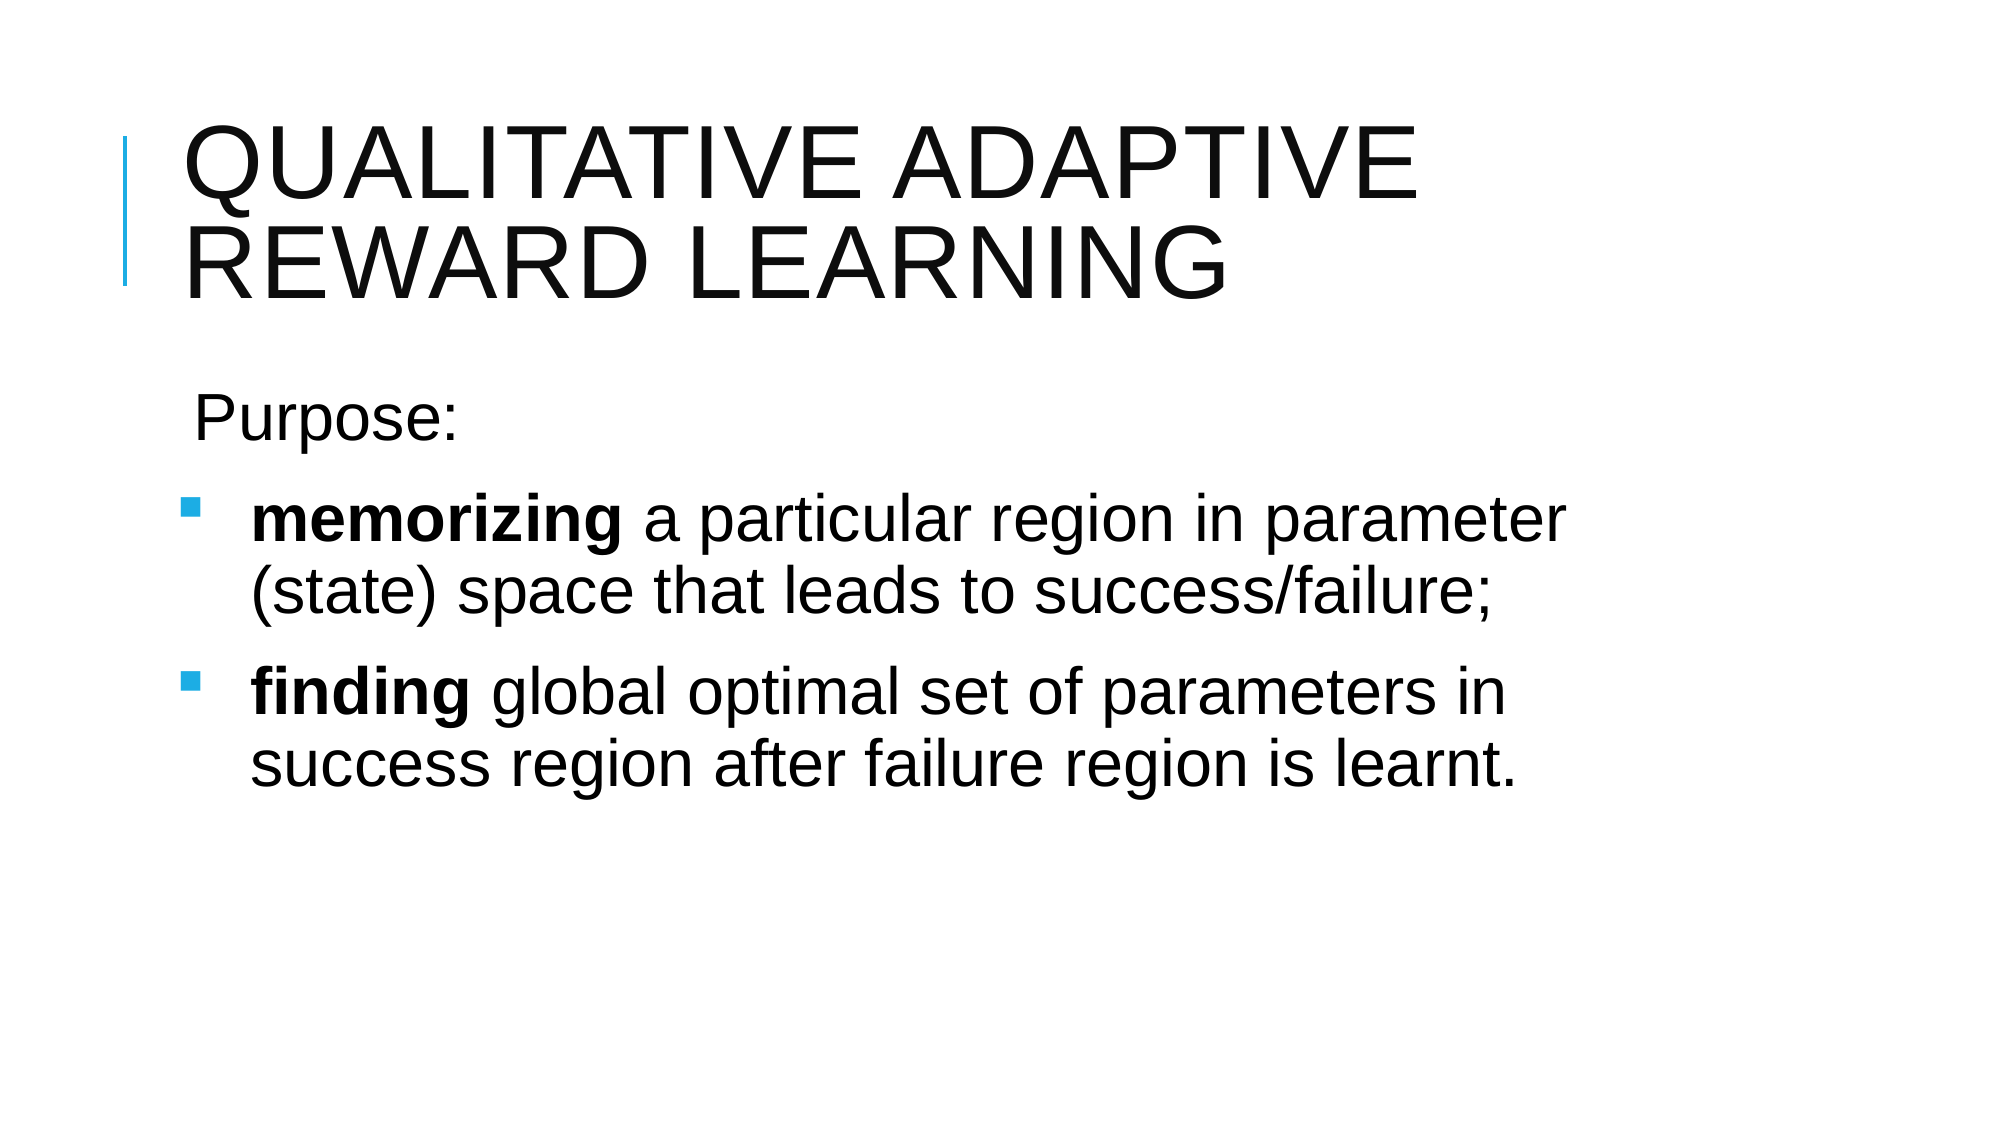

# Qualitative Adaptive Reward Learning
Purpose:
memorizing a particular region in parameter (state) space that leads to success/failure;
finding global optimal set of parameters in success region after failure region is learnt.